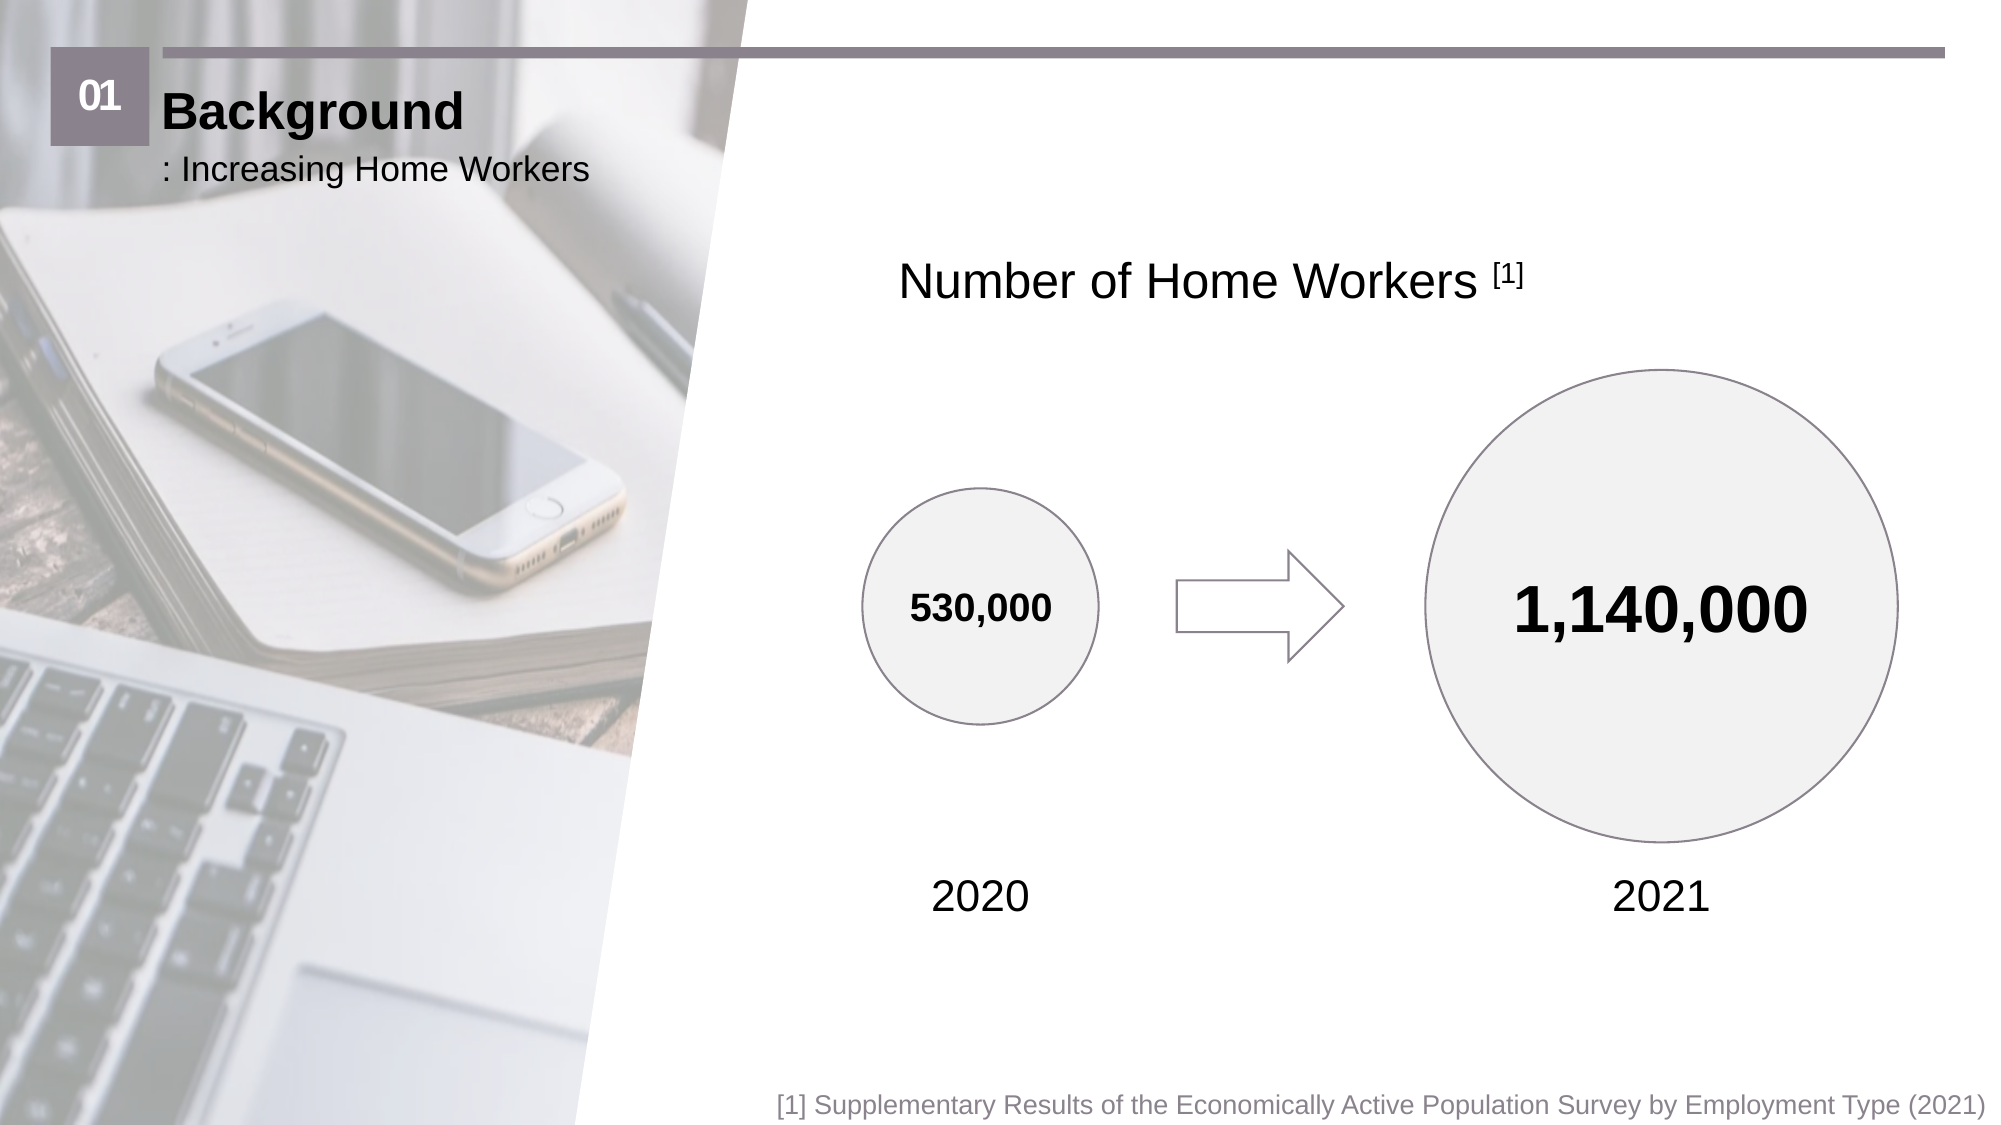

01
Background
: Increasing Home Workers
Number of Home Workers [1]

1,140,000
530,000
2020
2021
[1] Supplementary Results of the Economically Active Population Survey by Employment Type (2021)